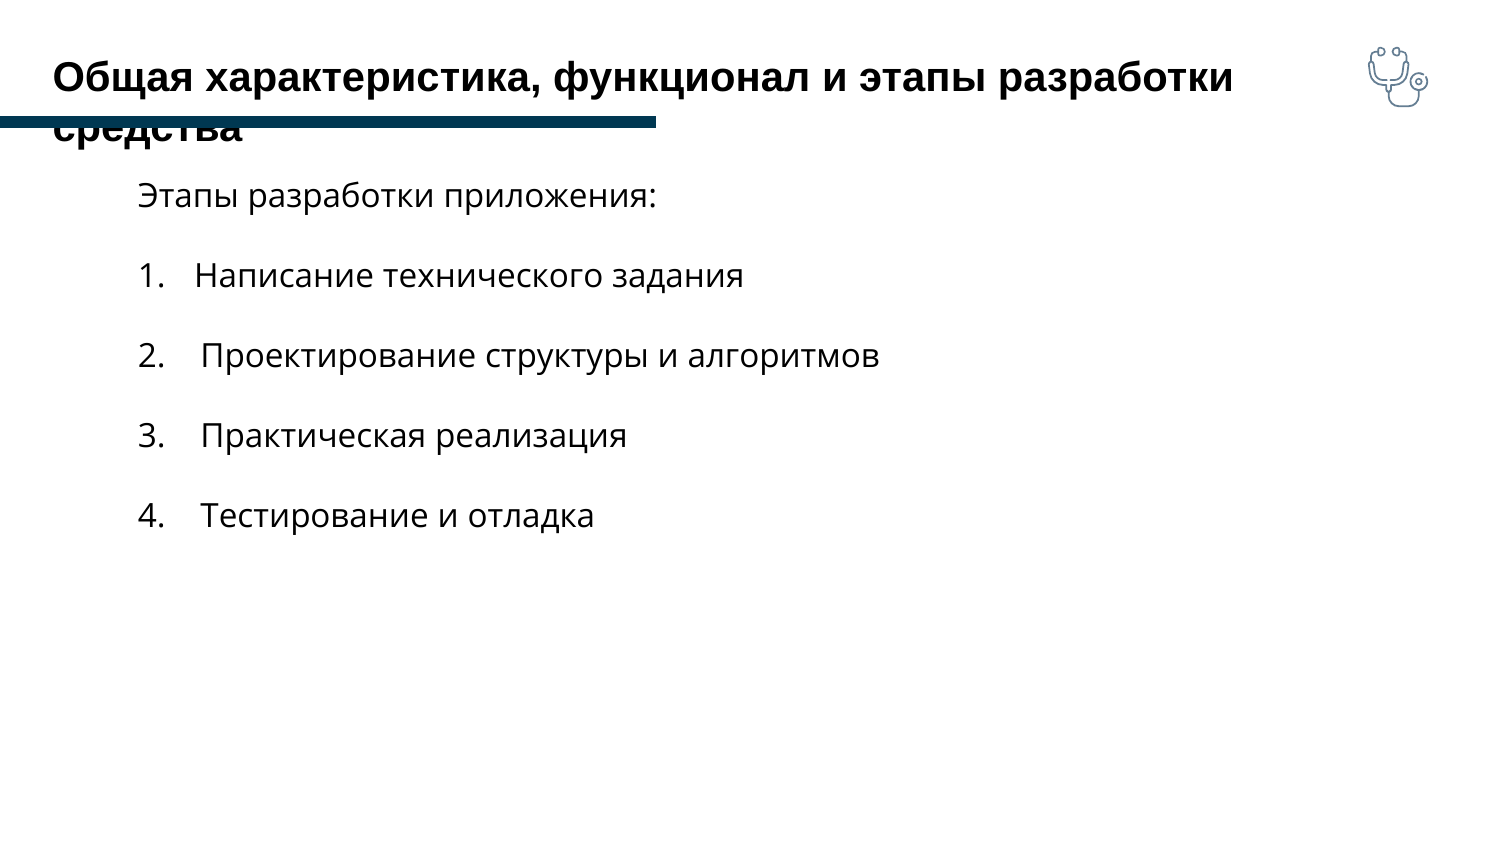

# Общая характеристика, функционал и этапы разработки средства
Этапы разработки приложения:

Написание технического задания

2.    Проектирование структуры и алгоритмов

3.    Практическая реализация

4.    Тестирование и отладка